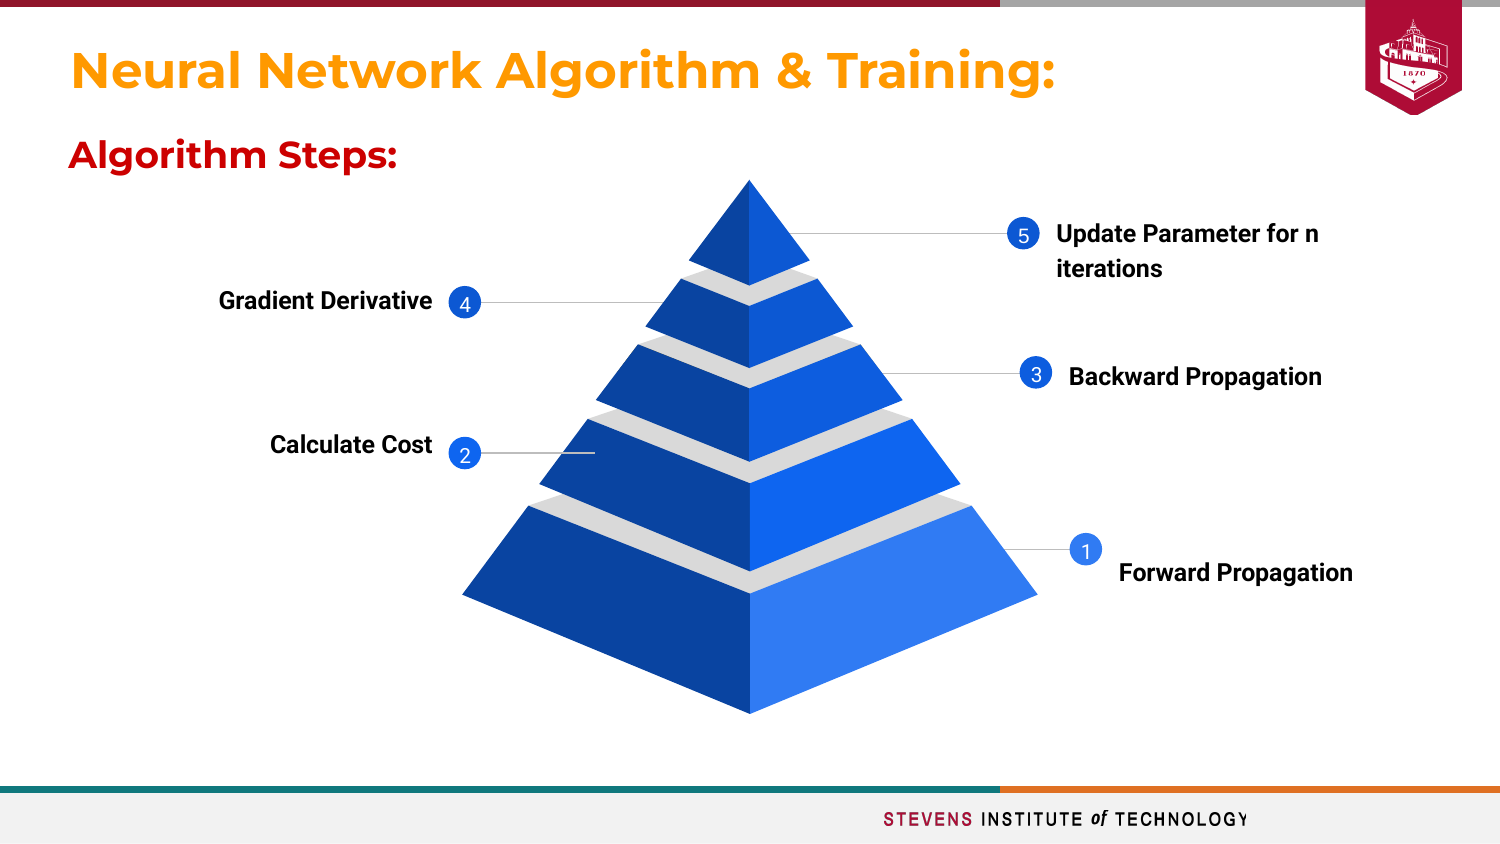

# Neural Network Algorithm & Training:
Algorithm Steps:

Update Parameter for n iterations
5

Gradient Derivative
44

Backward Propagation
3

Calculate Cost
242

FABRIKAM RESIDENCES

Forward Propagation

15